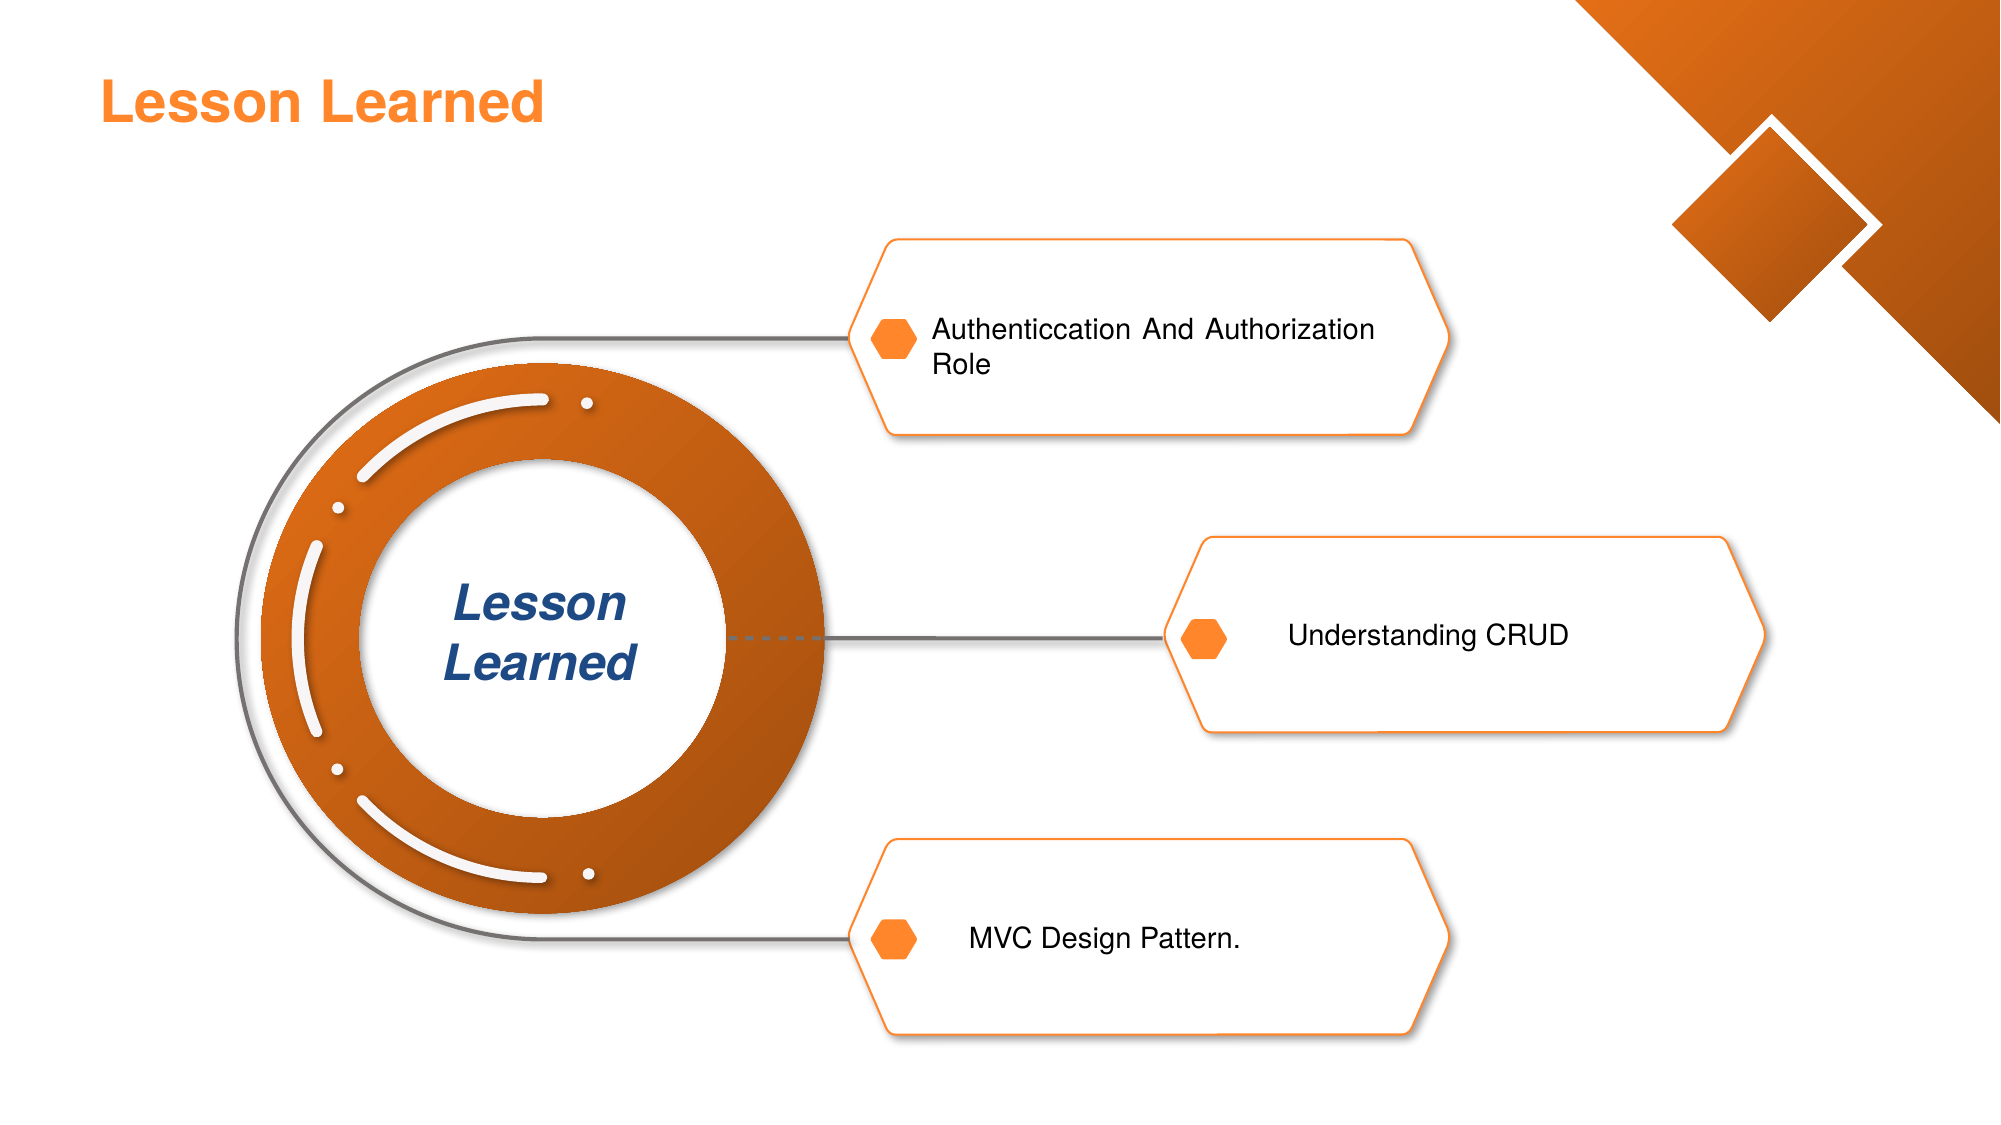

Lesson Learned

Authenticcation And Authorization Role

Lesson Learned
Understanding CRUD

MVC Design Pattern.